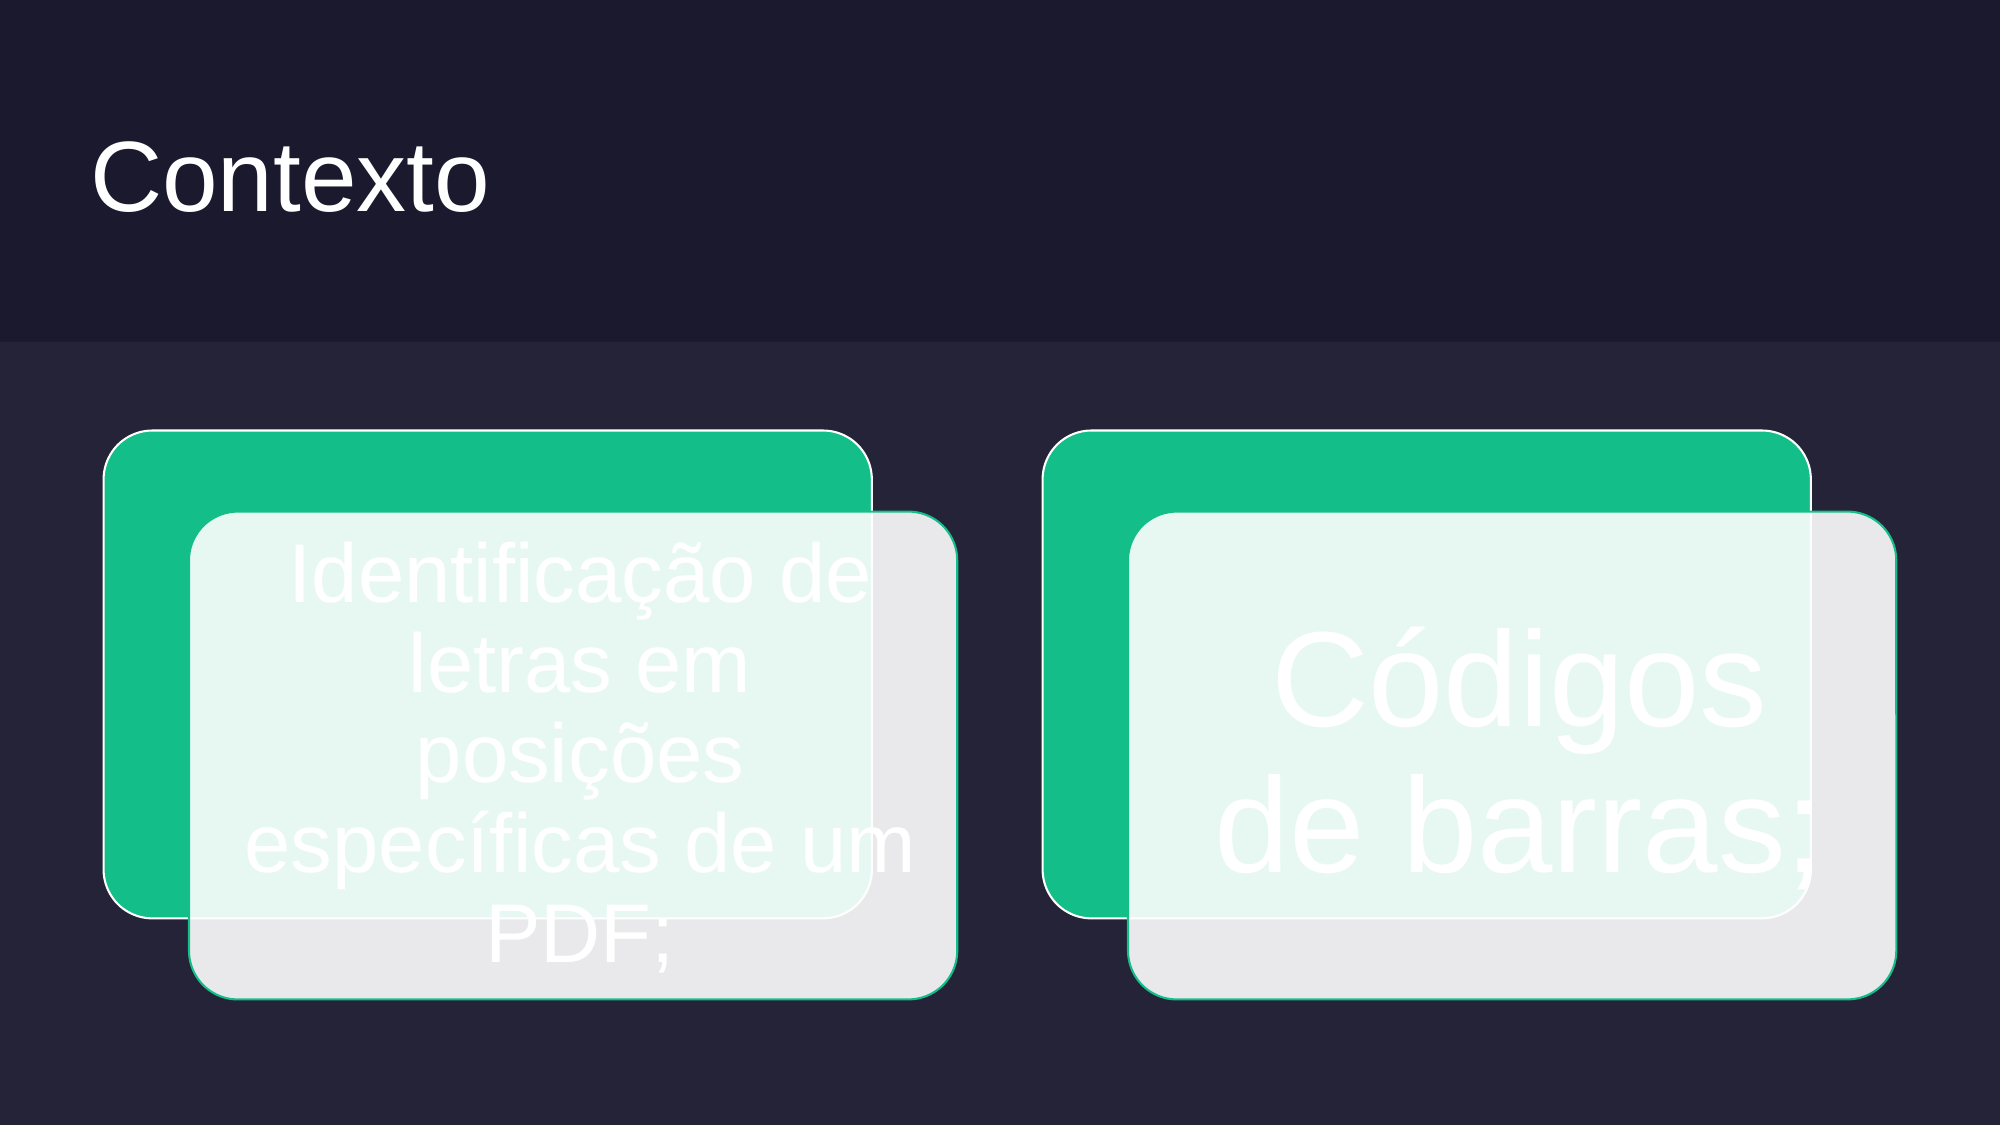

# Contexto

Identificação de letras em posições específicas de um PDF;
Códigos de barras;
5